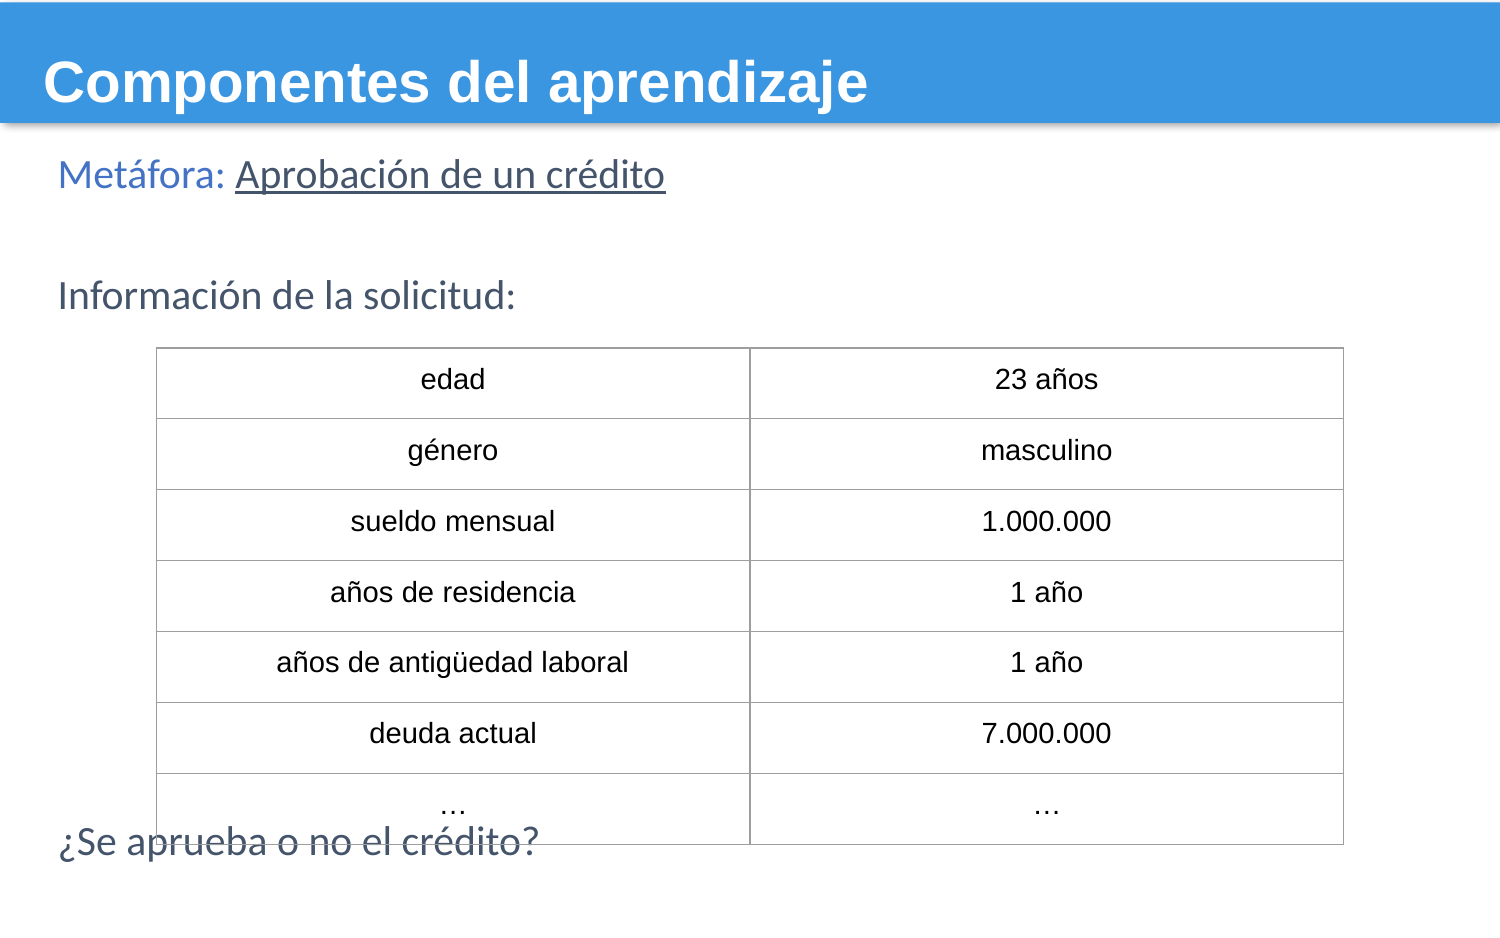

# Componentes del aprendizaje
Metáfora: Aprobación de un crédito

Información de la solicitud:

¿Se aprueba o no el crédito?

| edad | 23 años |
| --- | --- |
| género | masculino |
| sueldo mensual | 1.000.000 |
| años de residencia | 1 año |
| años de antigüedad laboral | 1 año |
| deuda actual | 7.000.000 |
| … | … |